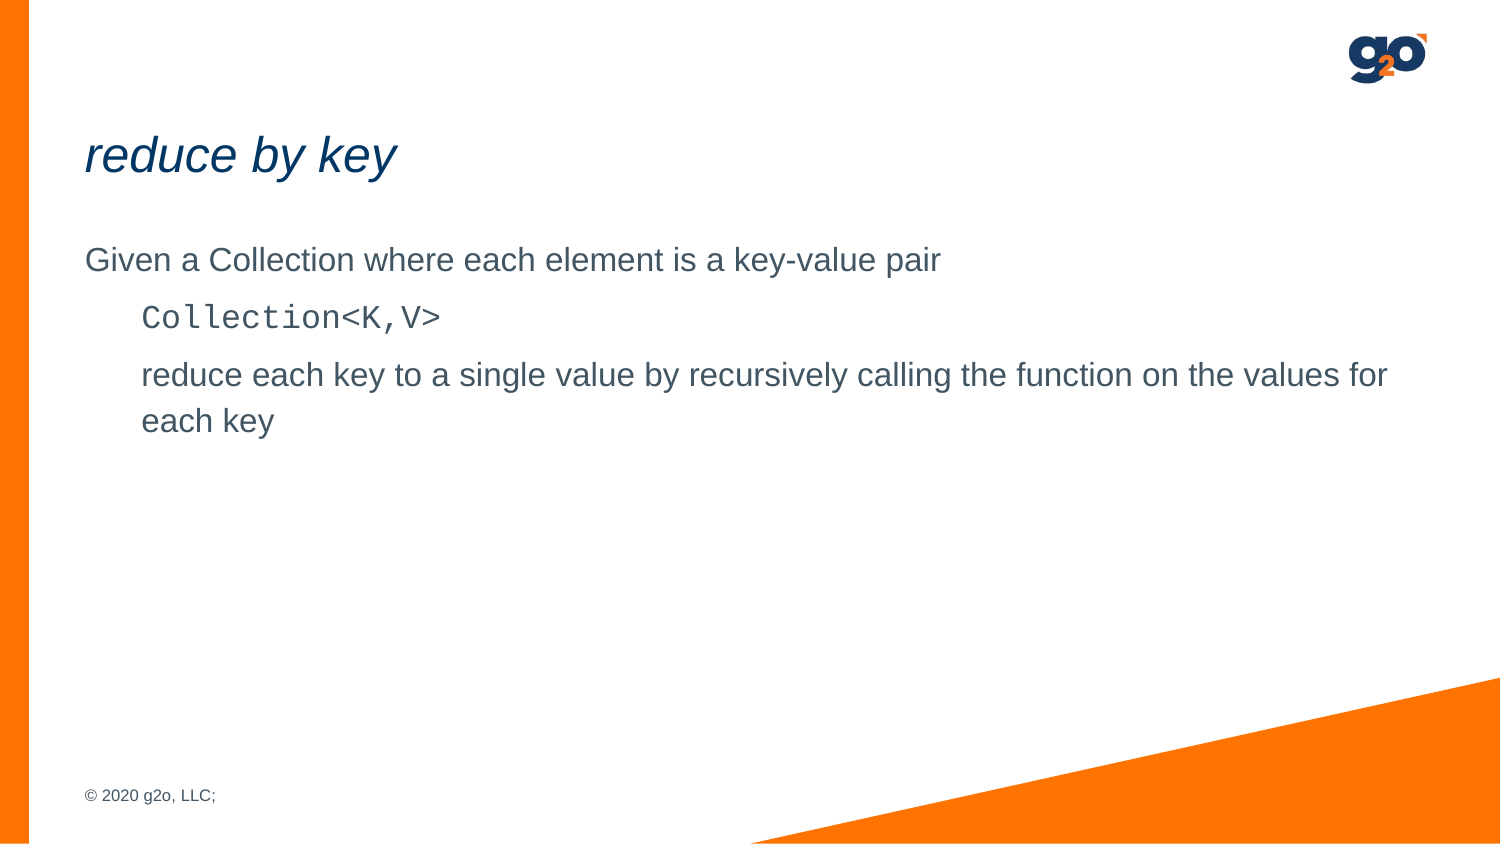

# reduce by key
Given a Collection where each element is a key-value pair
Collection<K,V>
reduce each key to a single value by recursively calling the function on the values for each key
© 2020 g2o, LLC;